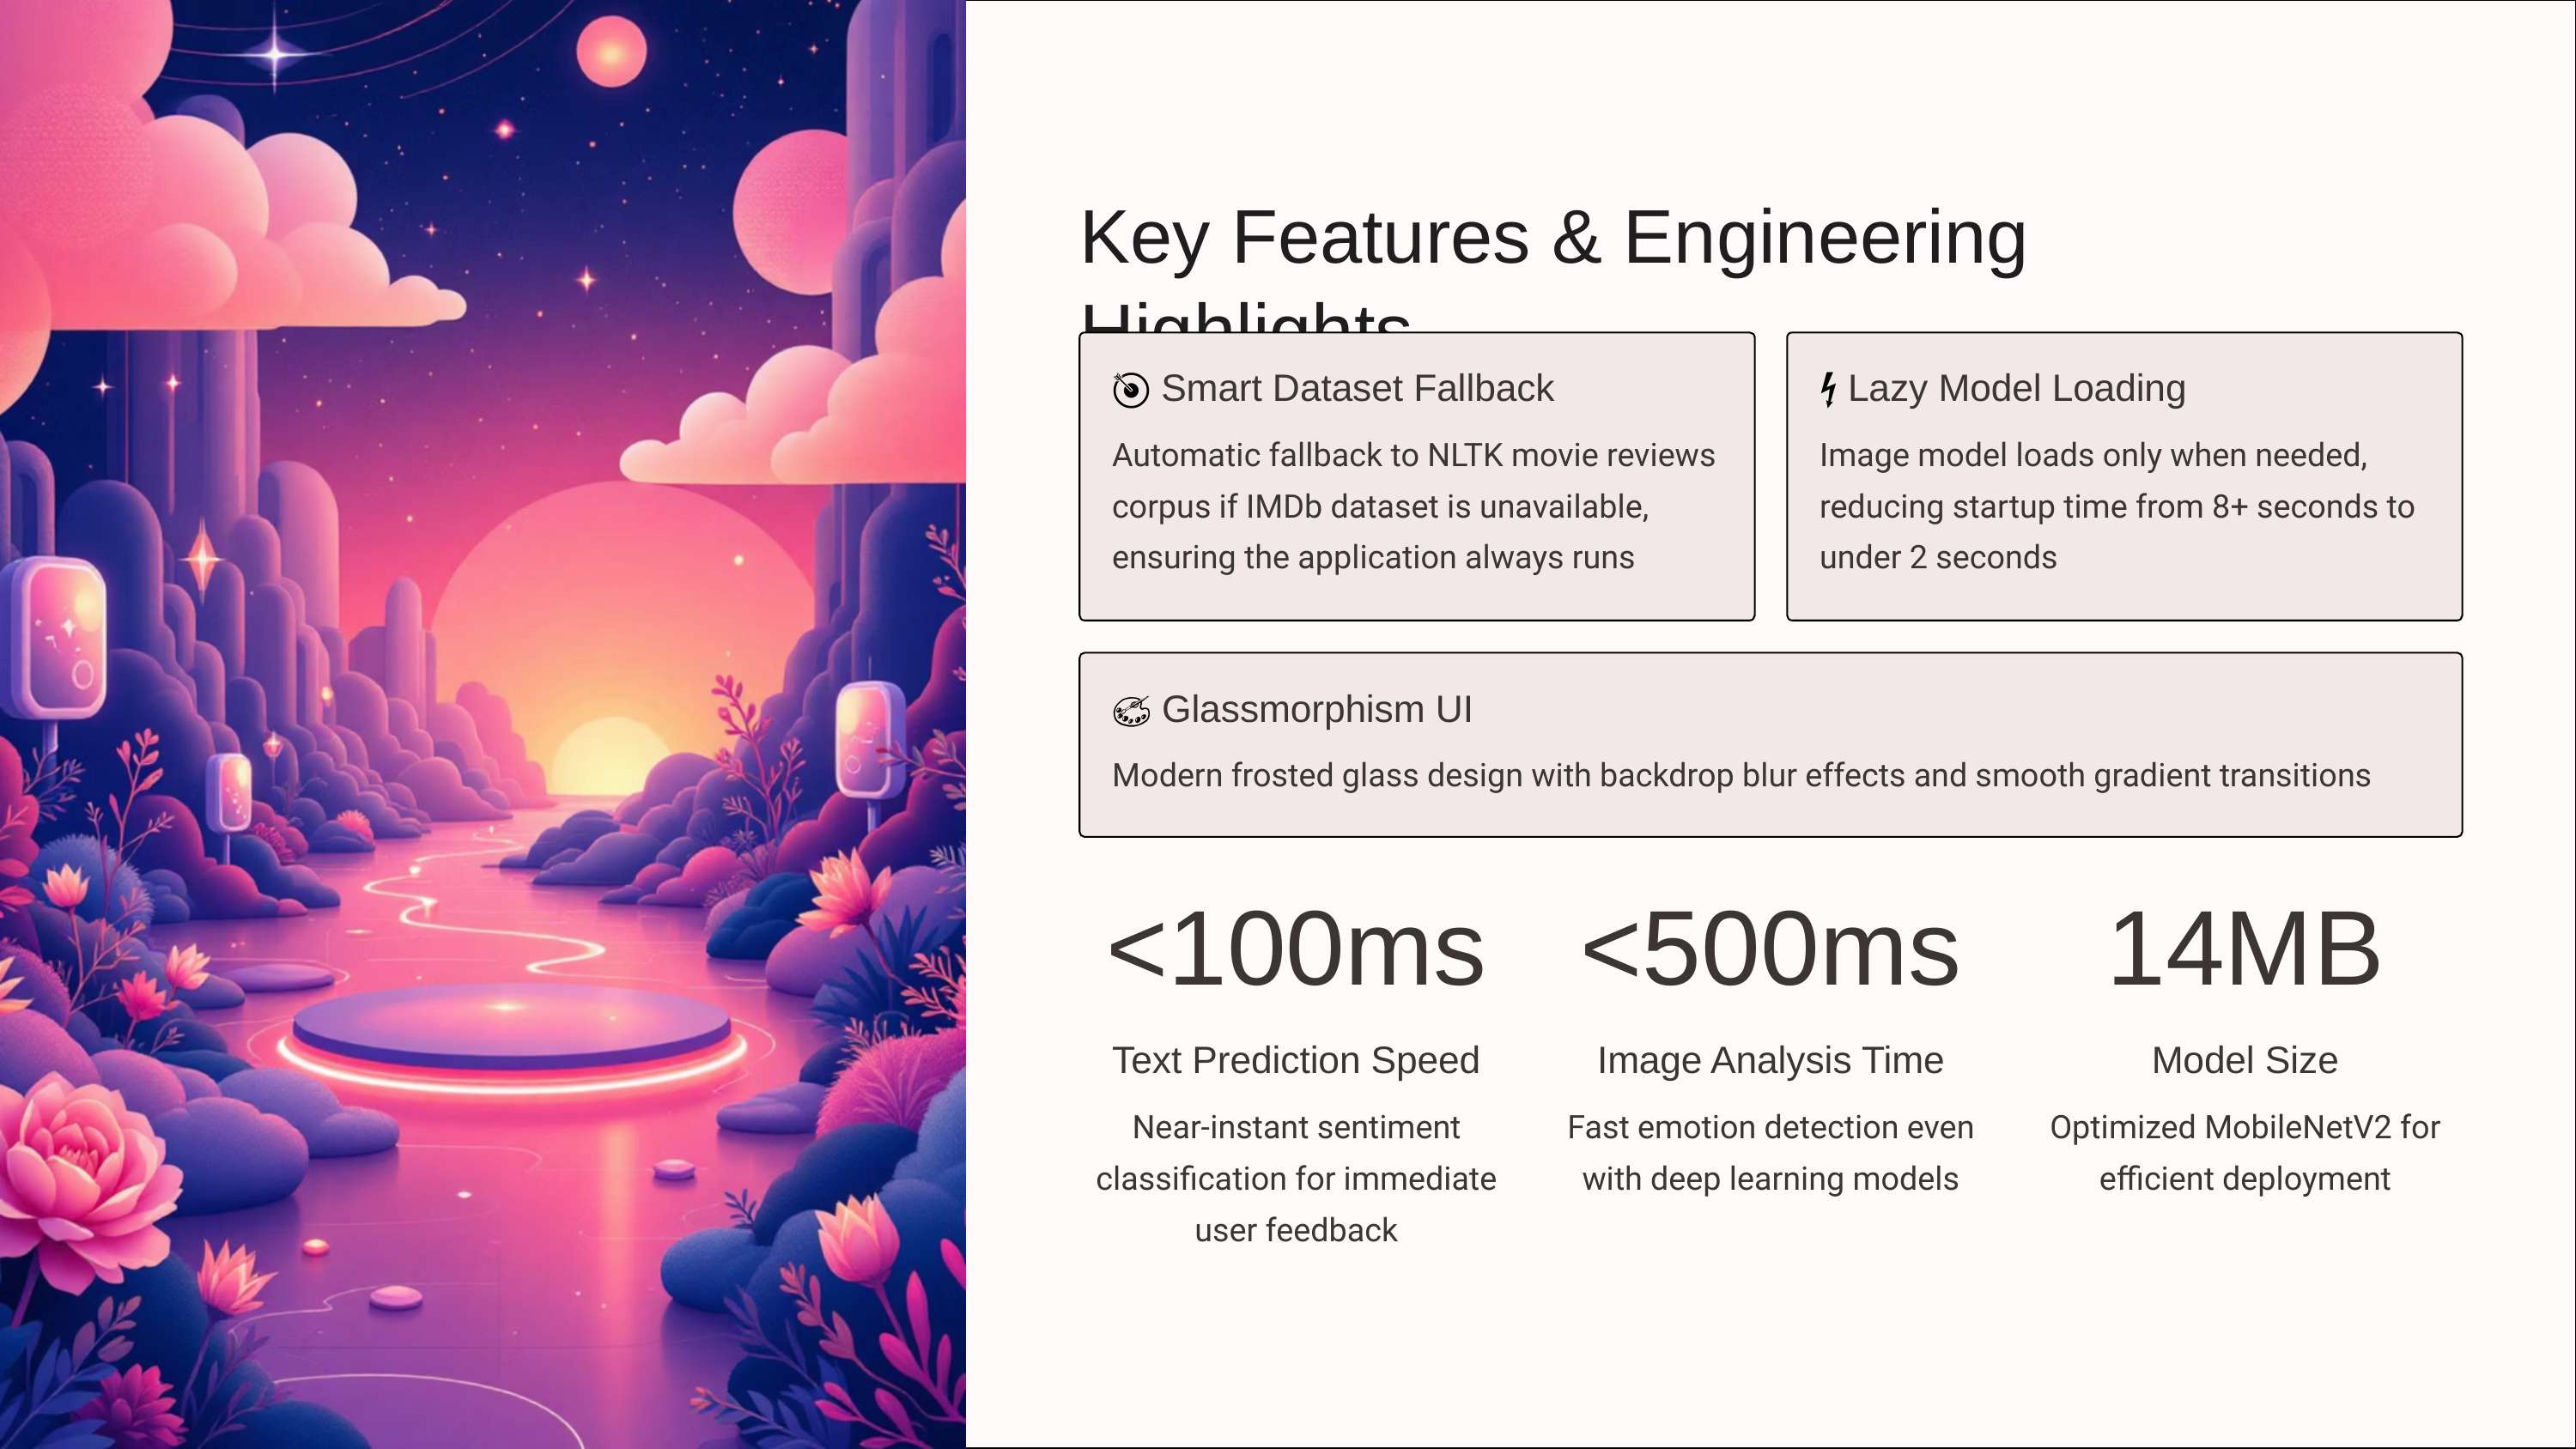

Key Features & Engineering Highlights

🎯 Smart Dataset Fallback
⚡ Lazy Model Loading
Automatic fallback to NLTK movie reviews corpus if IMDb dataset is unavailable, ensuring the application always runs
Image model loads only when needed, reducing startup time from 8+ seconds to under 2 seconds

🎨 Glassmorphism UI
Modern frosted glass design with backdrop blur effects and smooth gradient transitions
<100ms
<500ms
14MB
Text Prediction Speed
Image Analysis Time
Model Size
Near-instant sentiment classification for immediate user feedback
Fast emotion detection even with deep learning models
Optimized MobileNetV2 for efficient deployment